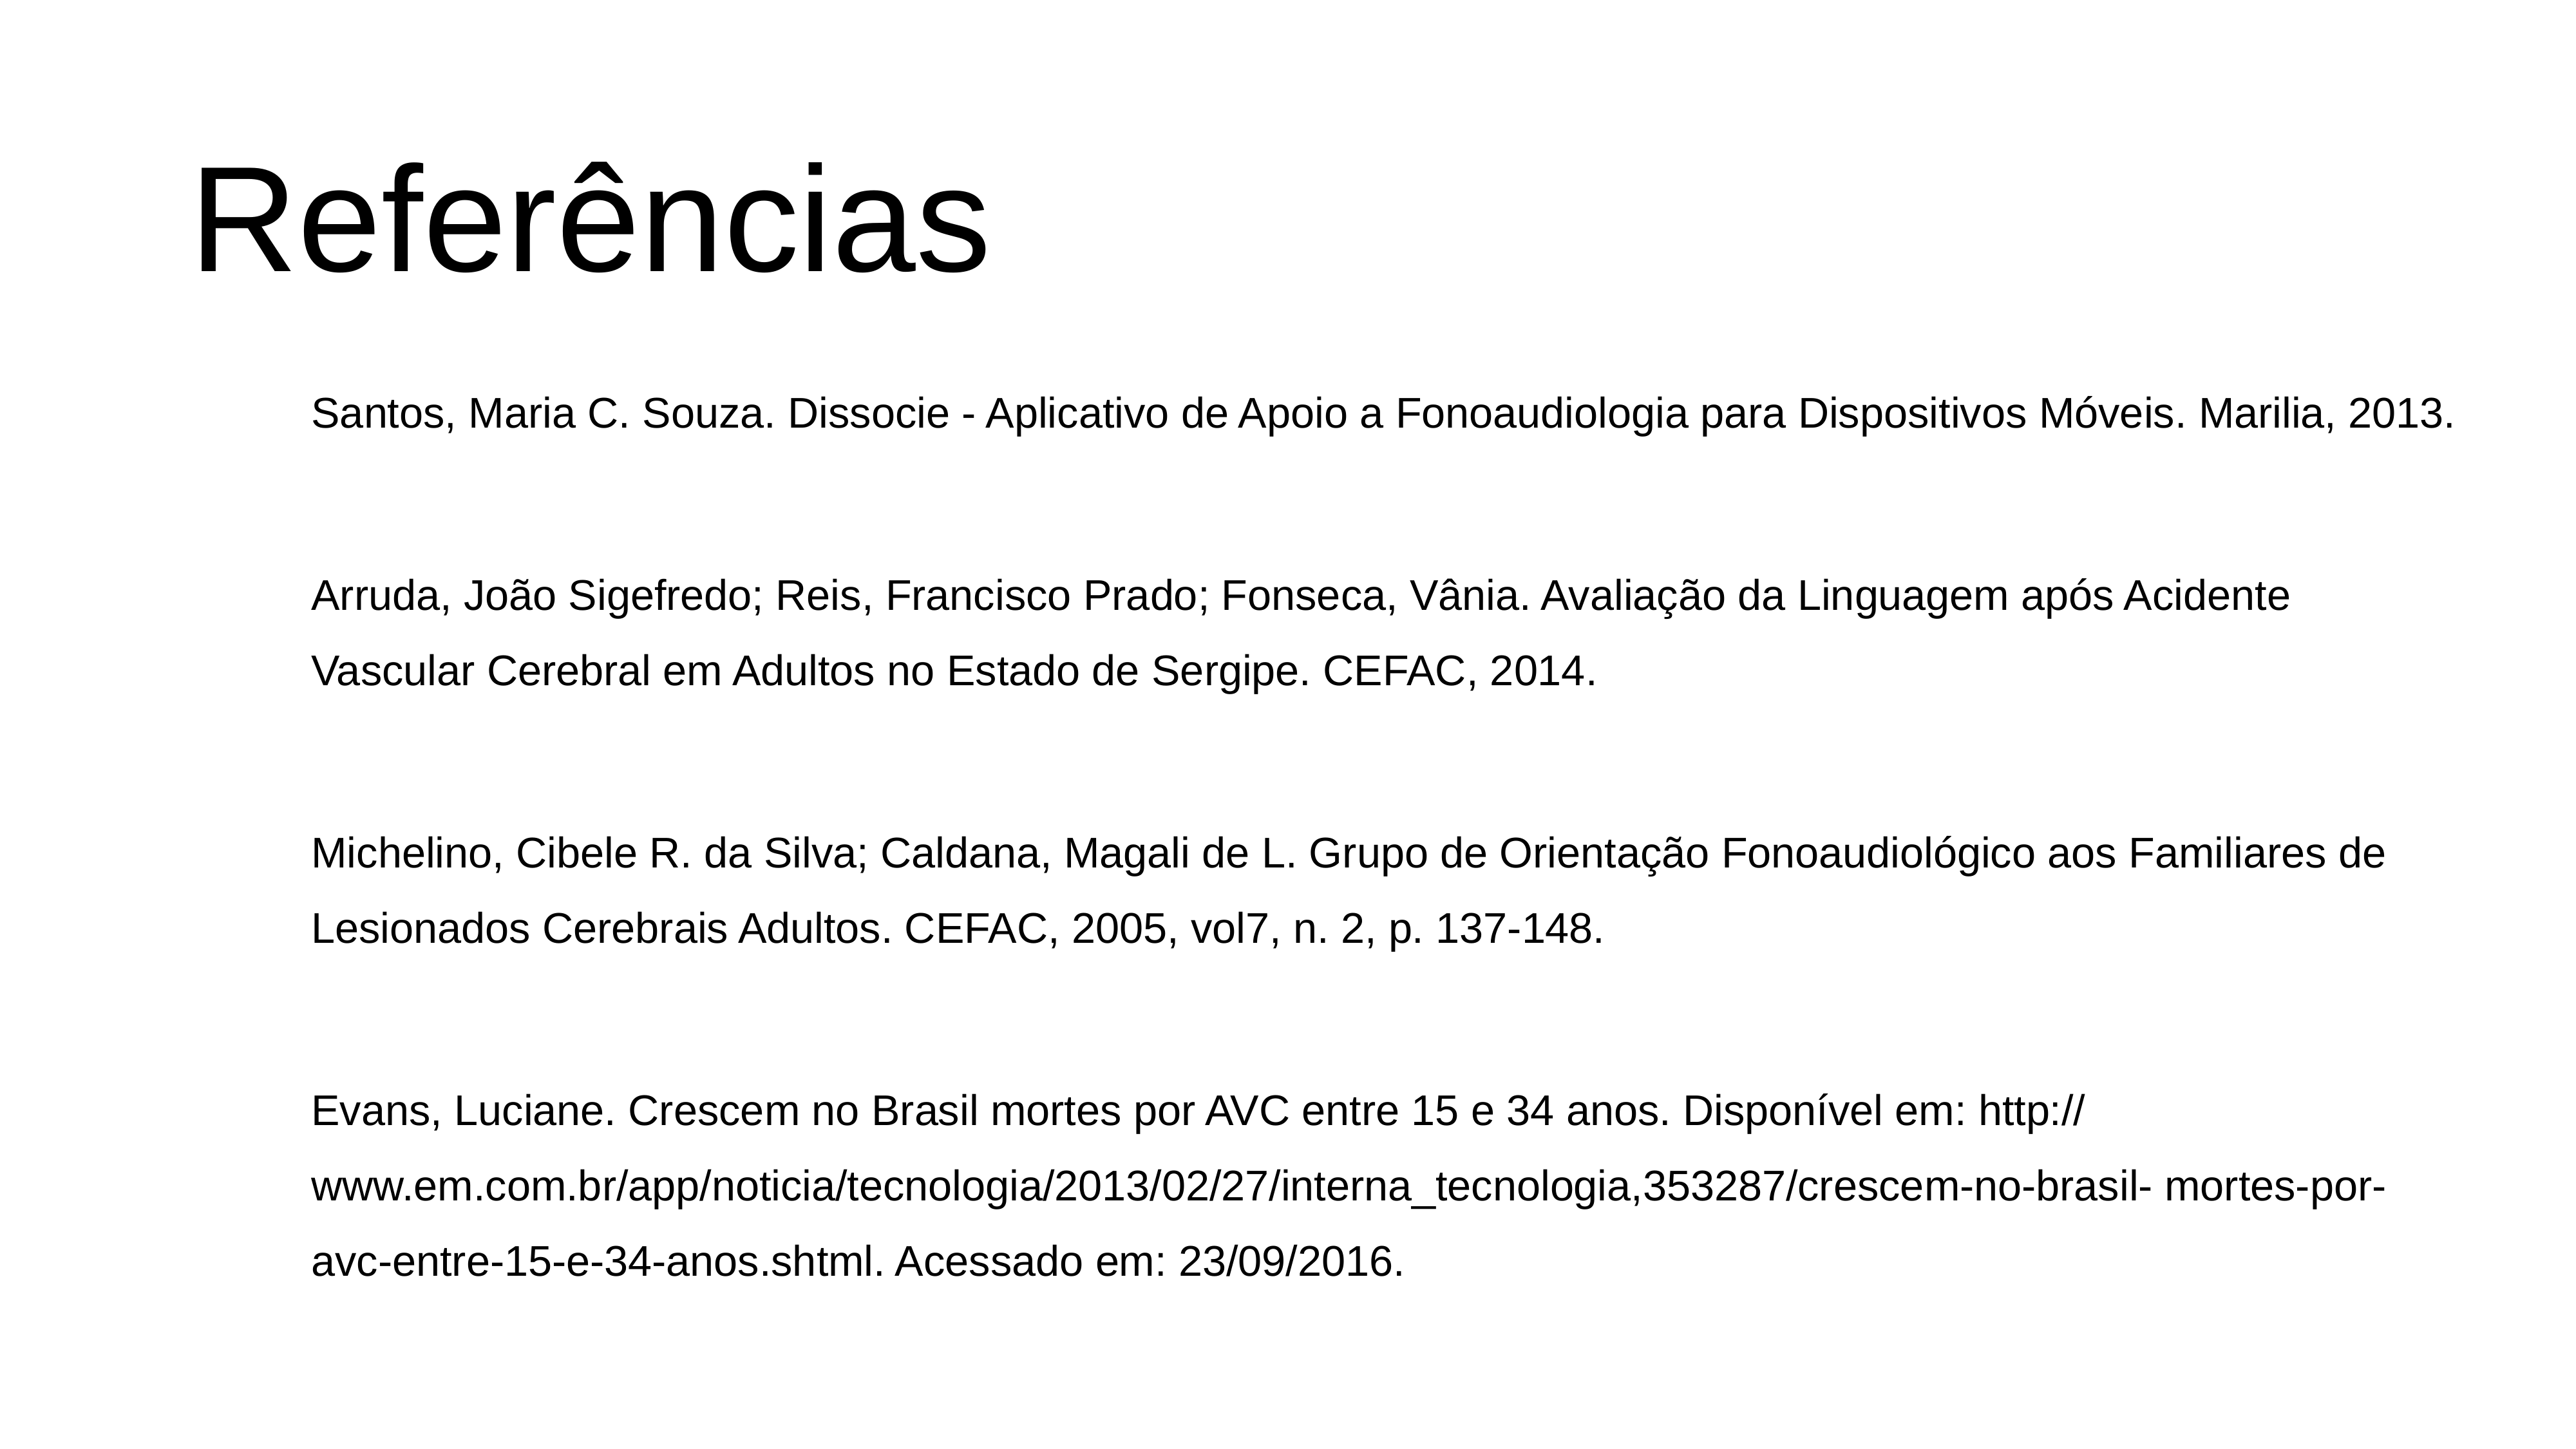

Referências
Santos, Maria C. Souza. Dissocie - Aplicativo de Apoio a Fonoaudiologia para Dispositivos Móveis. Marilia, 2013.

Arruda, João Sigefredo; Reis, Francisco Prado; Fonseca, Vânia. Avaliação da Linguagem após Acidente Vascular Cerebral em Adultos no Estado de Sergipe. CEFAC, 2014.

Michelino, Cibele R. da Silva; Caldana, Magali de L. Grupo de Orientação Fonoaudiológico aos Familiares de Lesionados Cerebrais Adultos. CEFAC, 2005, vol7, n. 2, p. 137-148.

Evans, Luciane. Crescem no Brasil mortes por AVC entre 15 e 34 anos. Disponível em: http:// www.em.com.br/app/noticia/tecnologia/2013/02/27/interna_tecnologia,353287/crescem-no-brasil- mortes-por-avc-entre-15-e-34-anos.shtml. Acessado em: 23/09/2016.

27